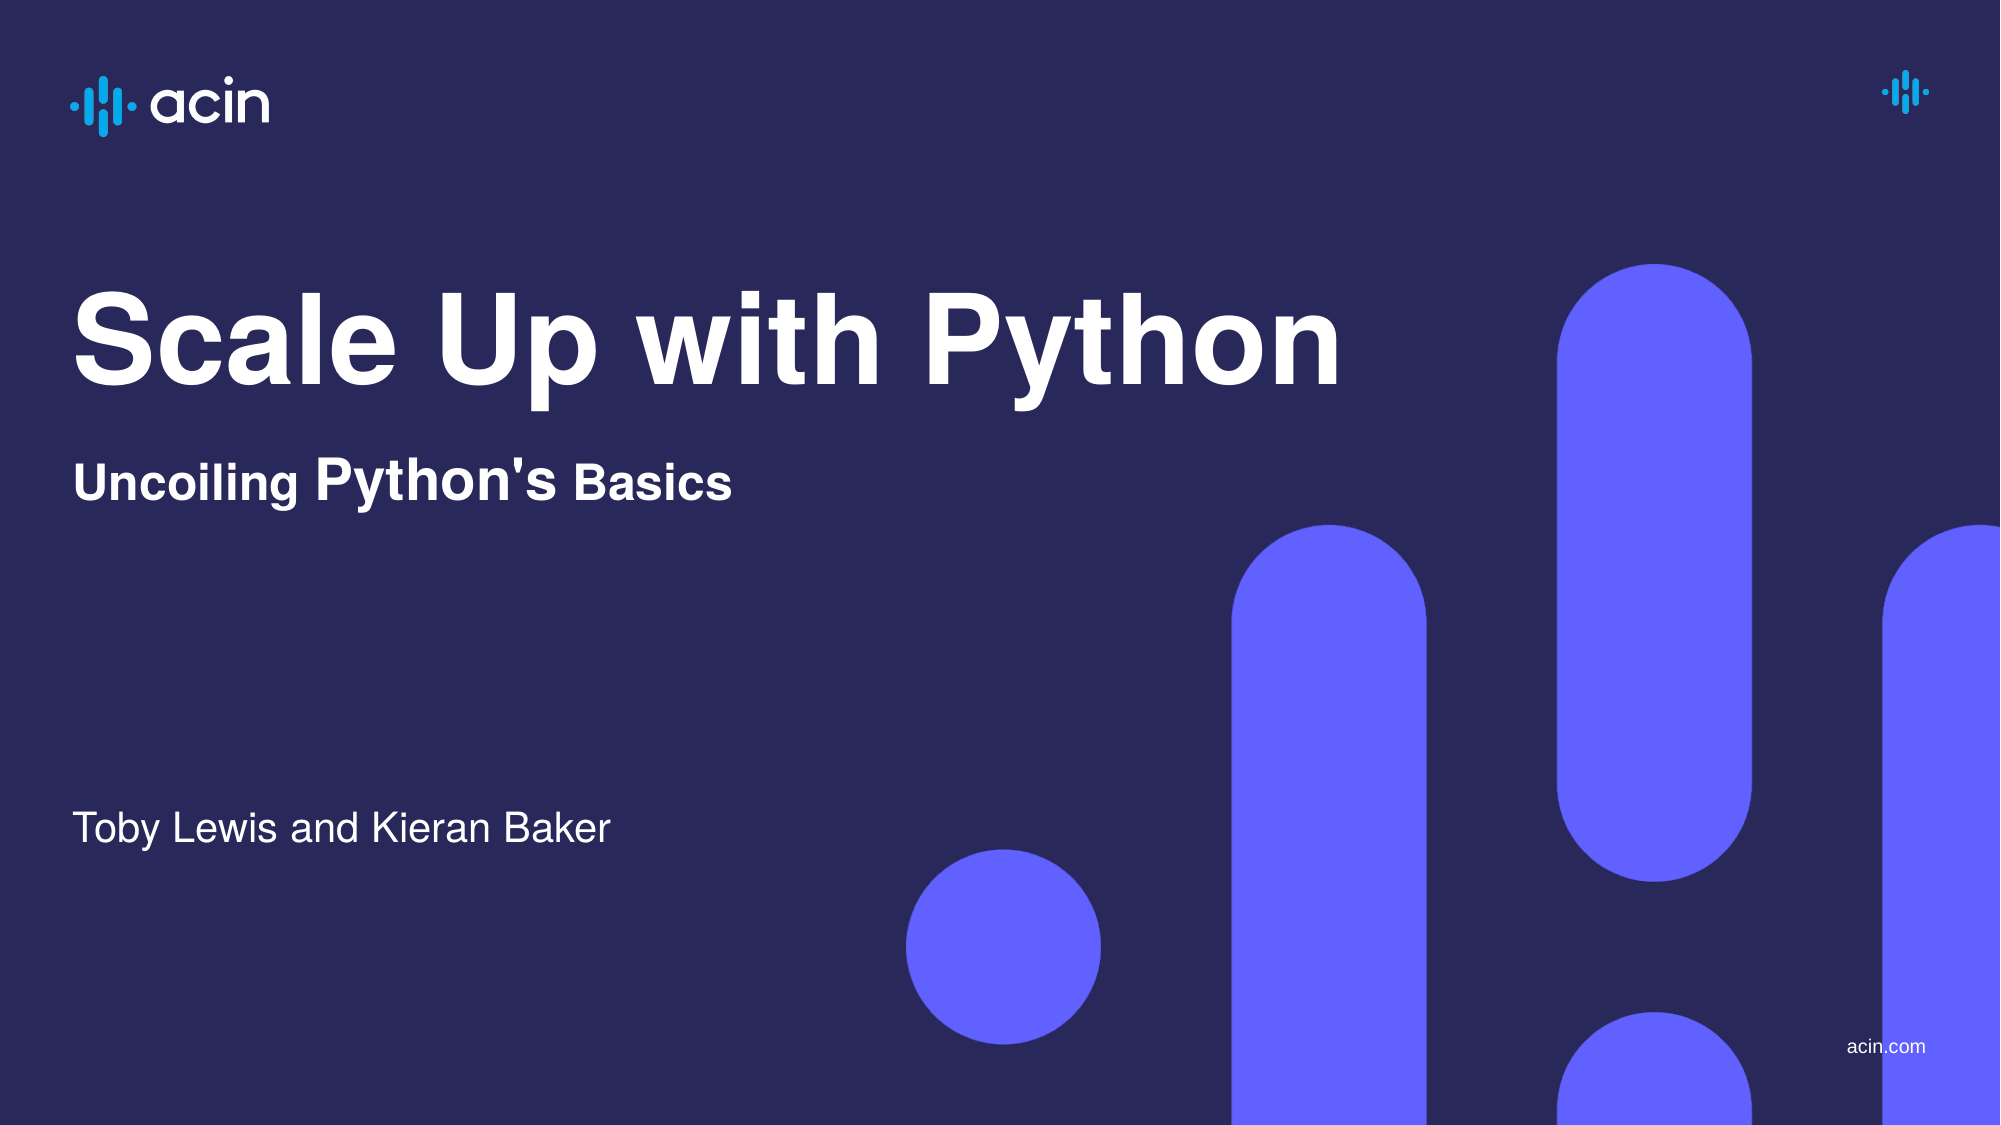

# Scale Up with Python
Uncoiling Python's Basics
Toby Lewis and Kieran Baker